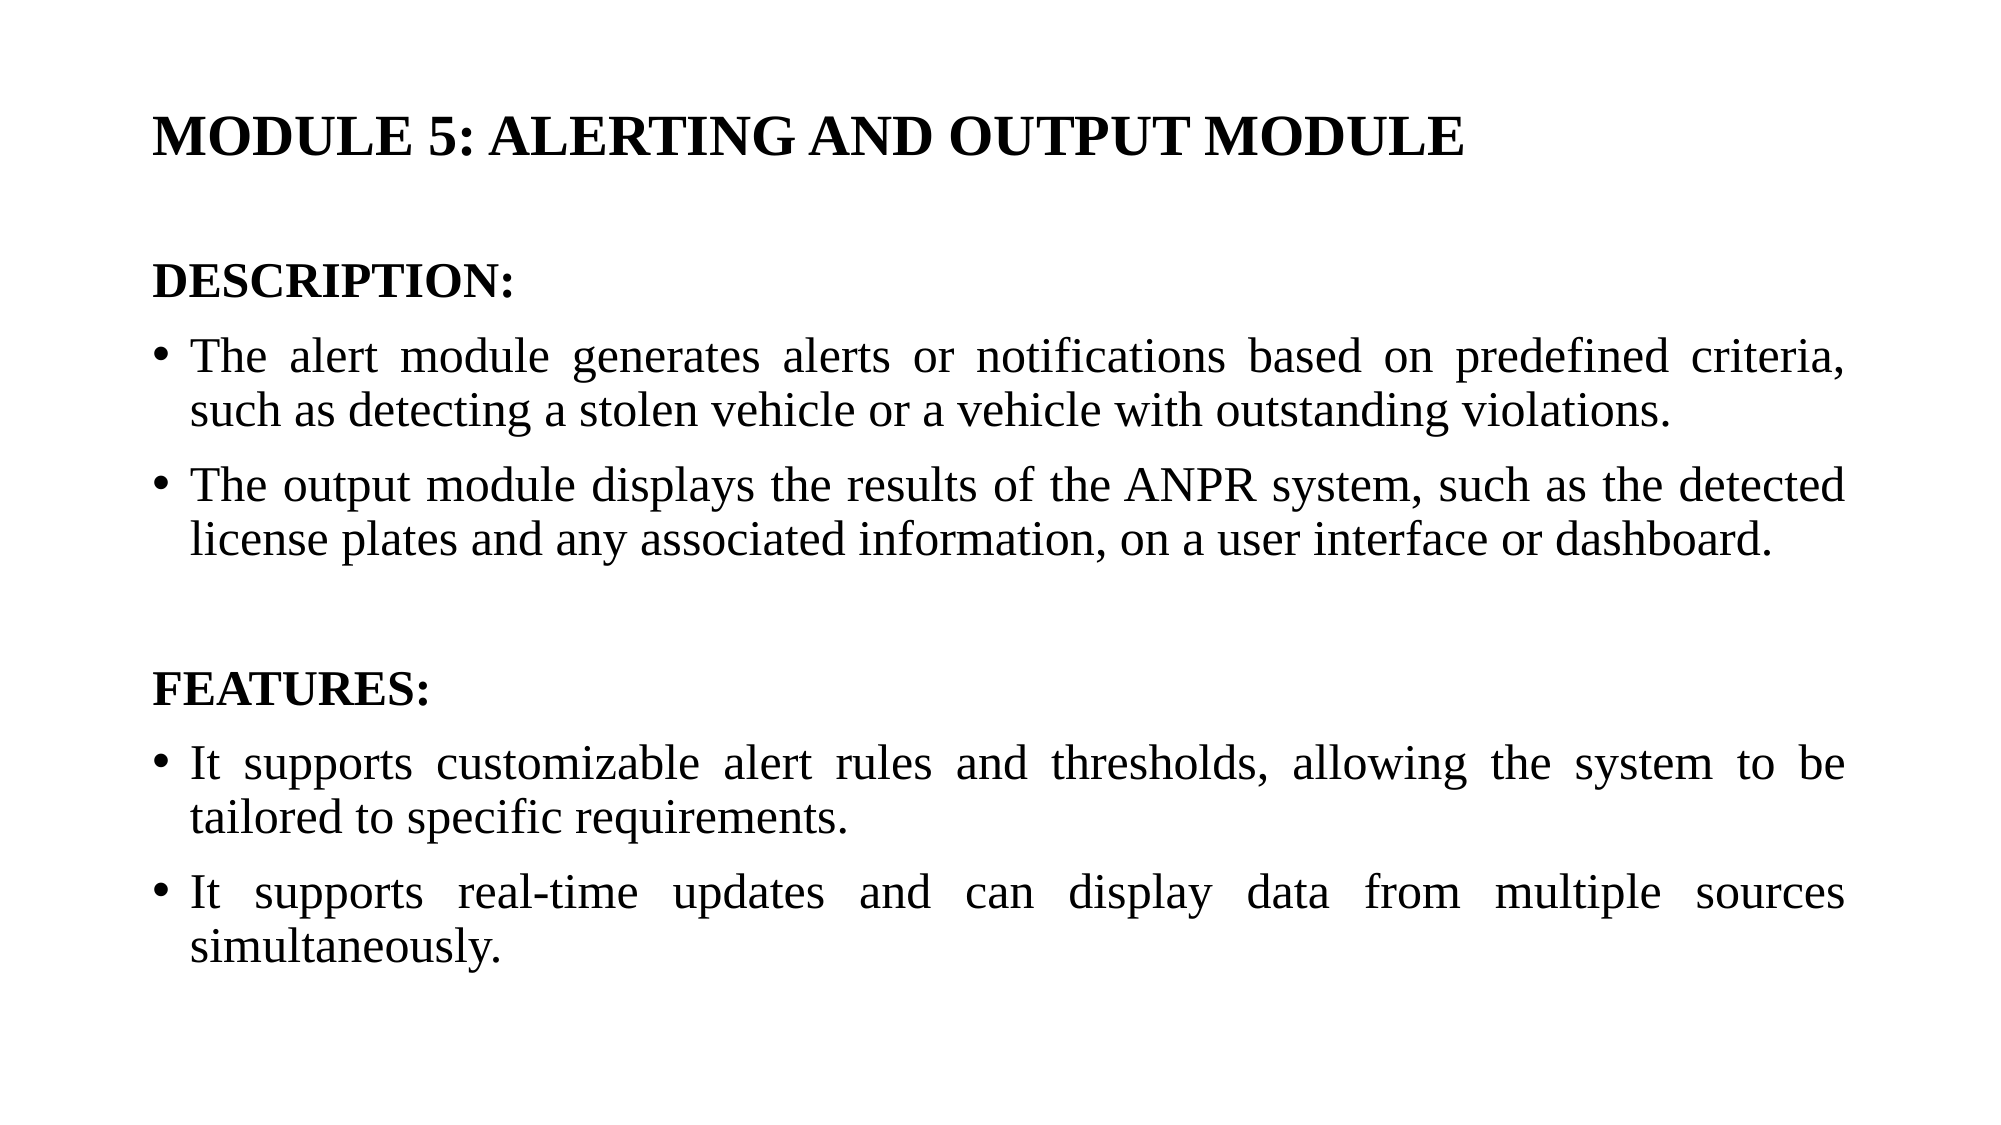

# MODULE 5: ALERTING AND OUTPUT MODULE
DESCRIPTION:
The alert module generates alerts or notifications based on predefined criteria, such as detecting a stolen vehicle or a vehicle with outstanding violations.
The output module displays the results of the ANPR system, such as the detected license plates and any associated information, on a user interface or dashboard.

FEATURES:
It supports customizable alert rules and thresholds, allowing the system to be tailored to specific requirements.
It supports real-time updates and can display data from multiple sources simultaneously.